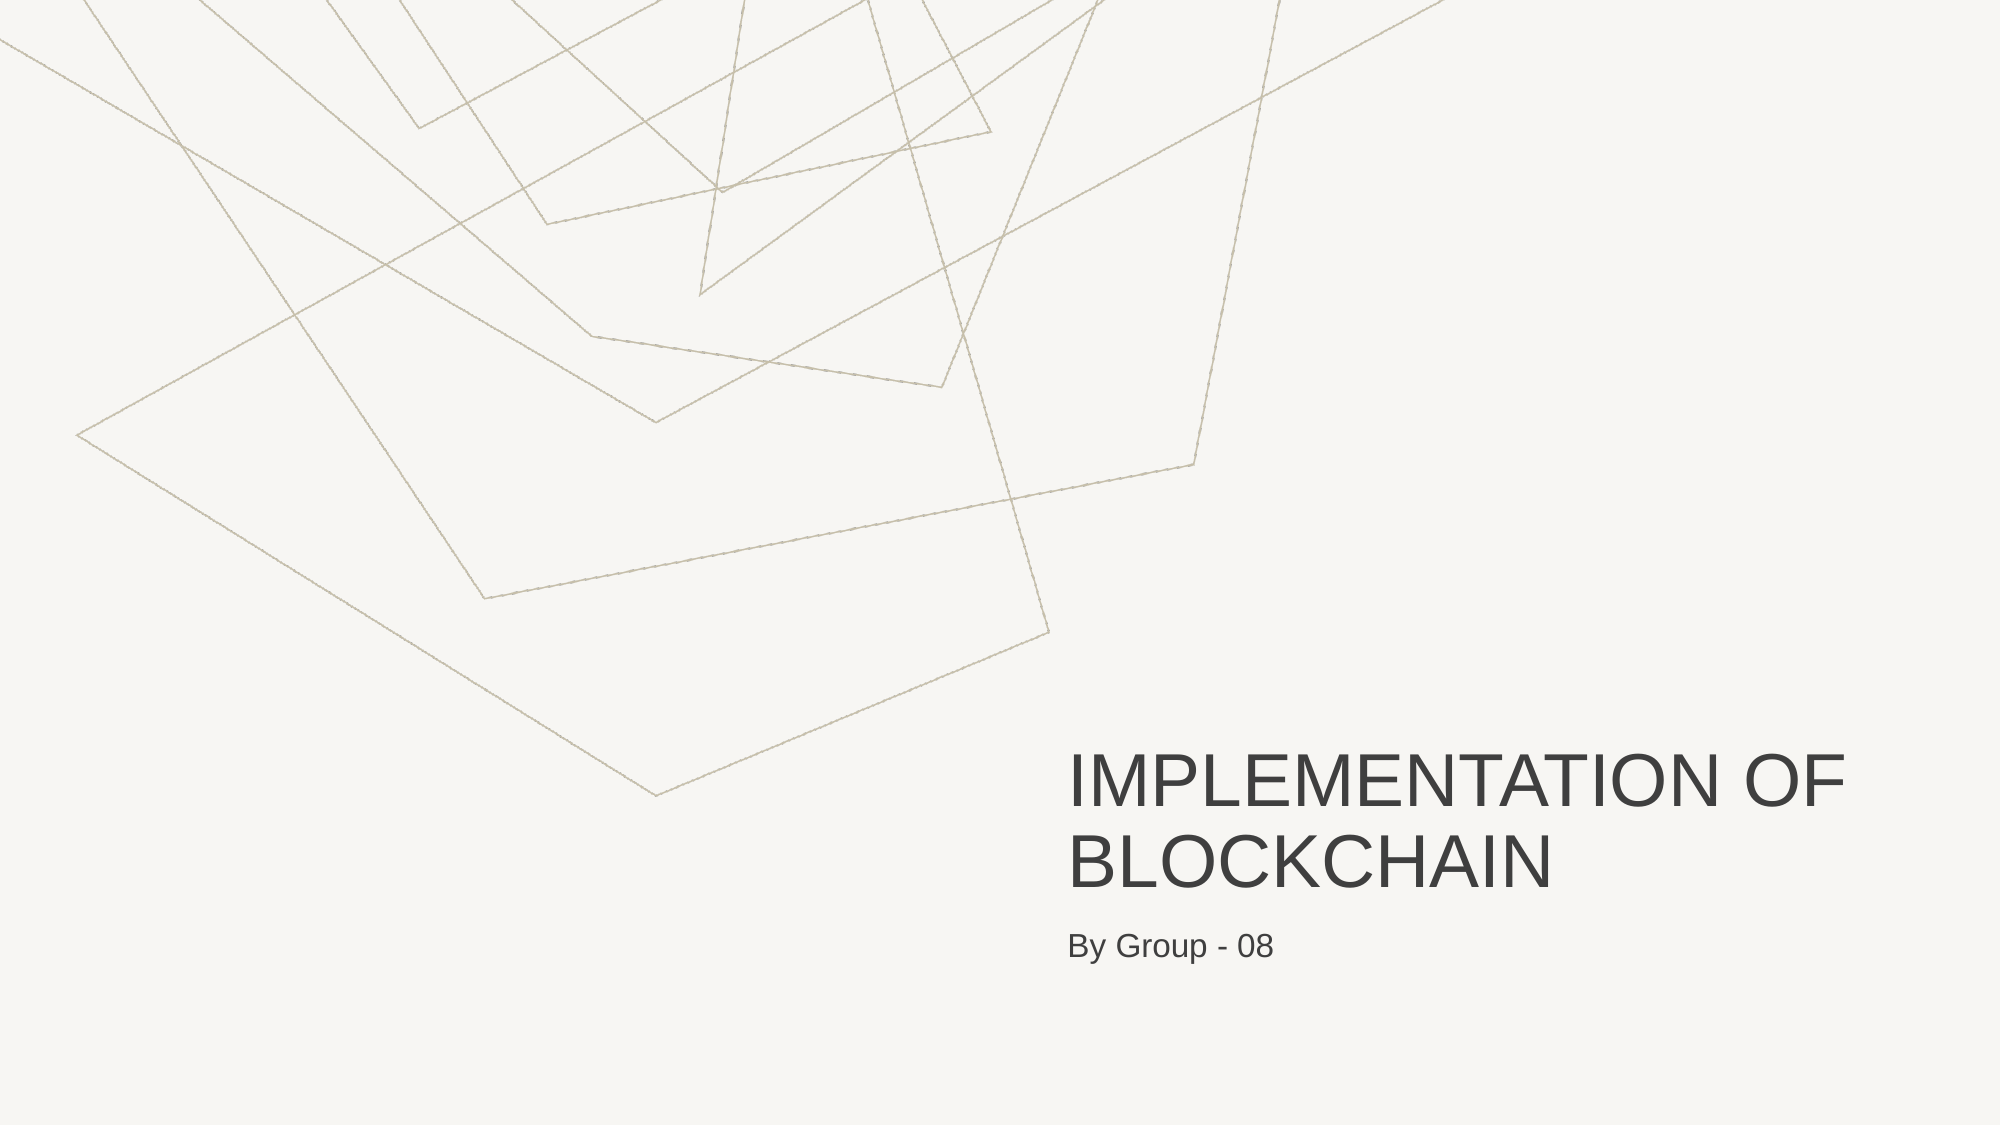

# IMPLEMENTATION OF BLOCKCHAIN
By Group - 08